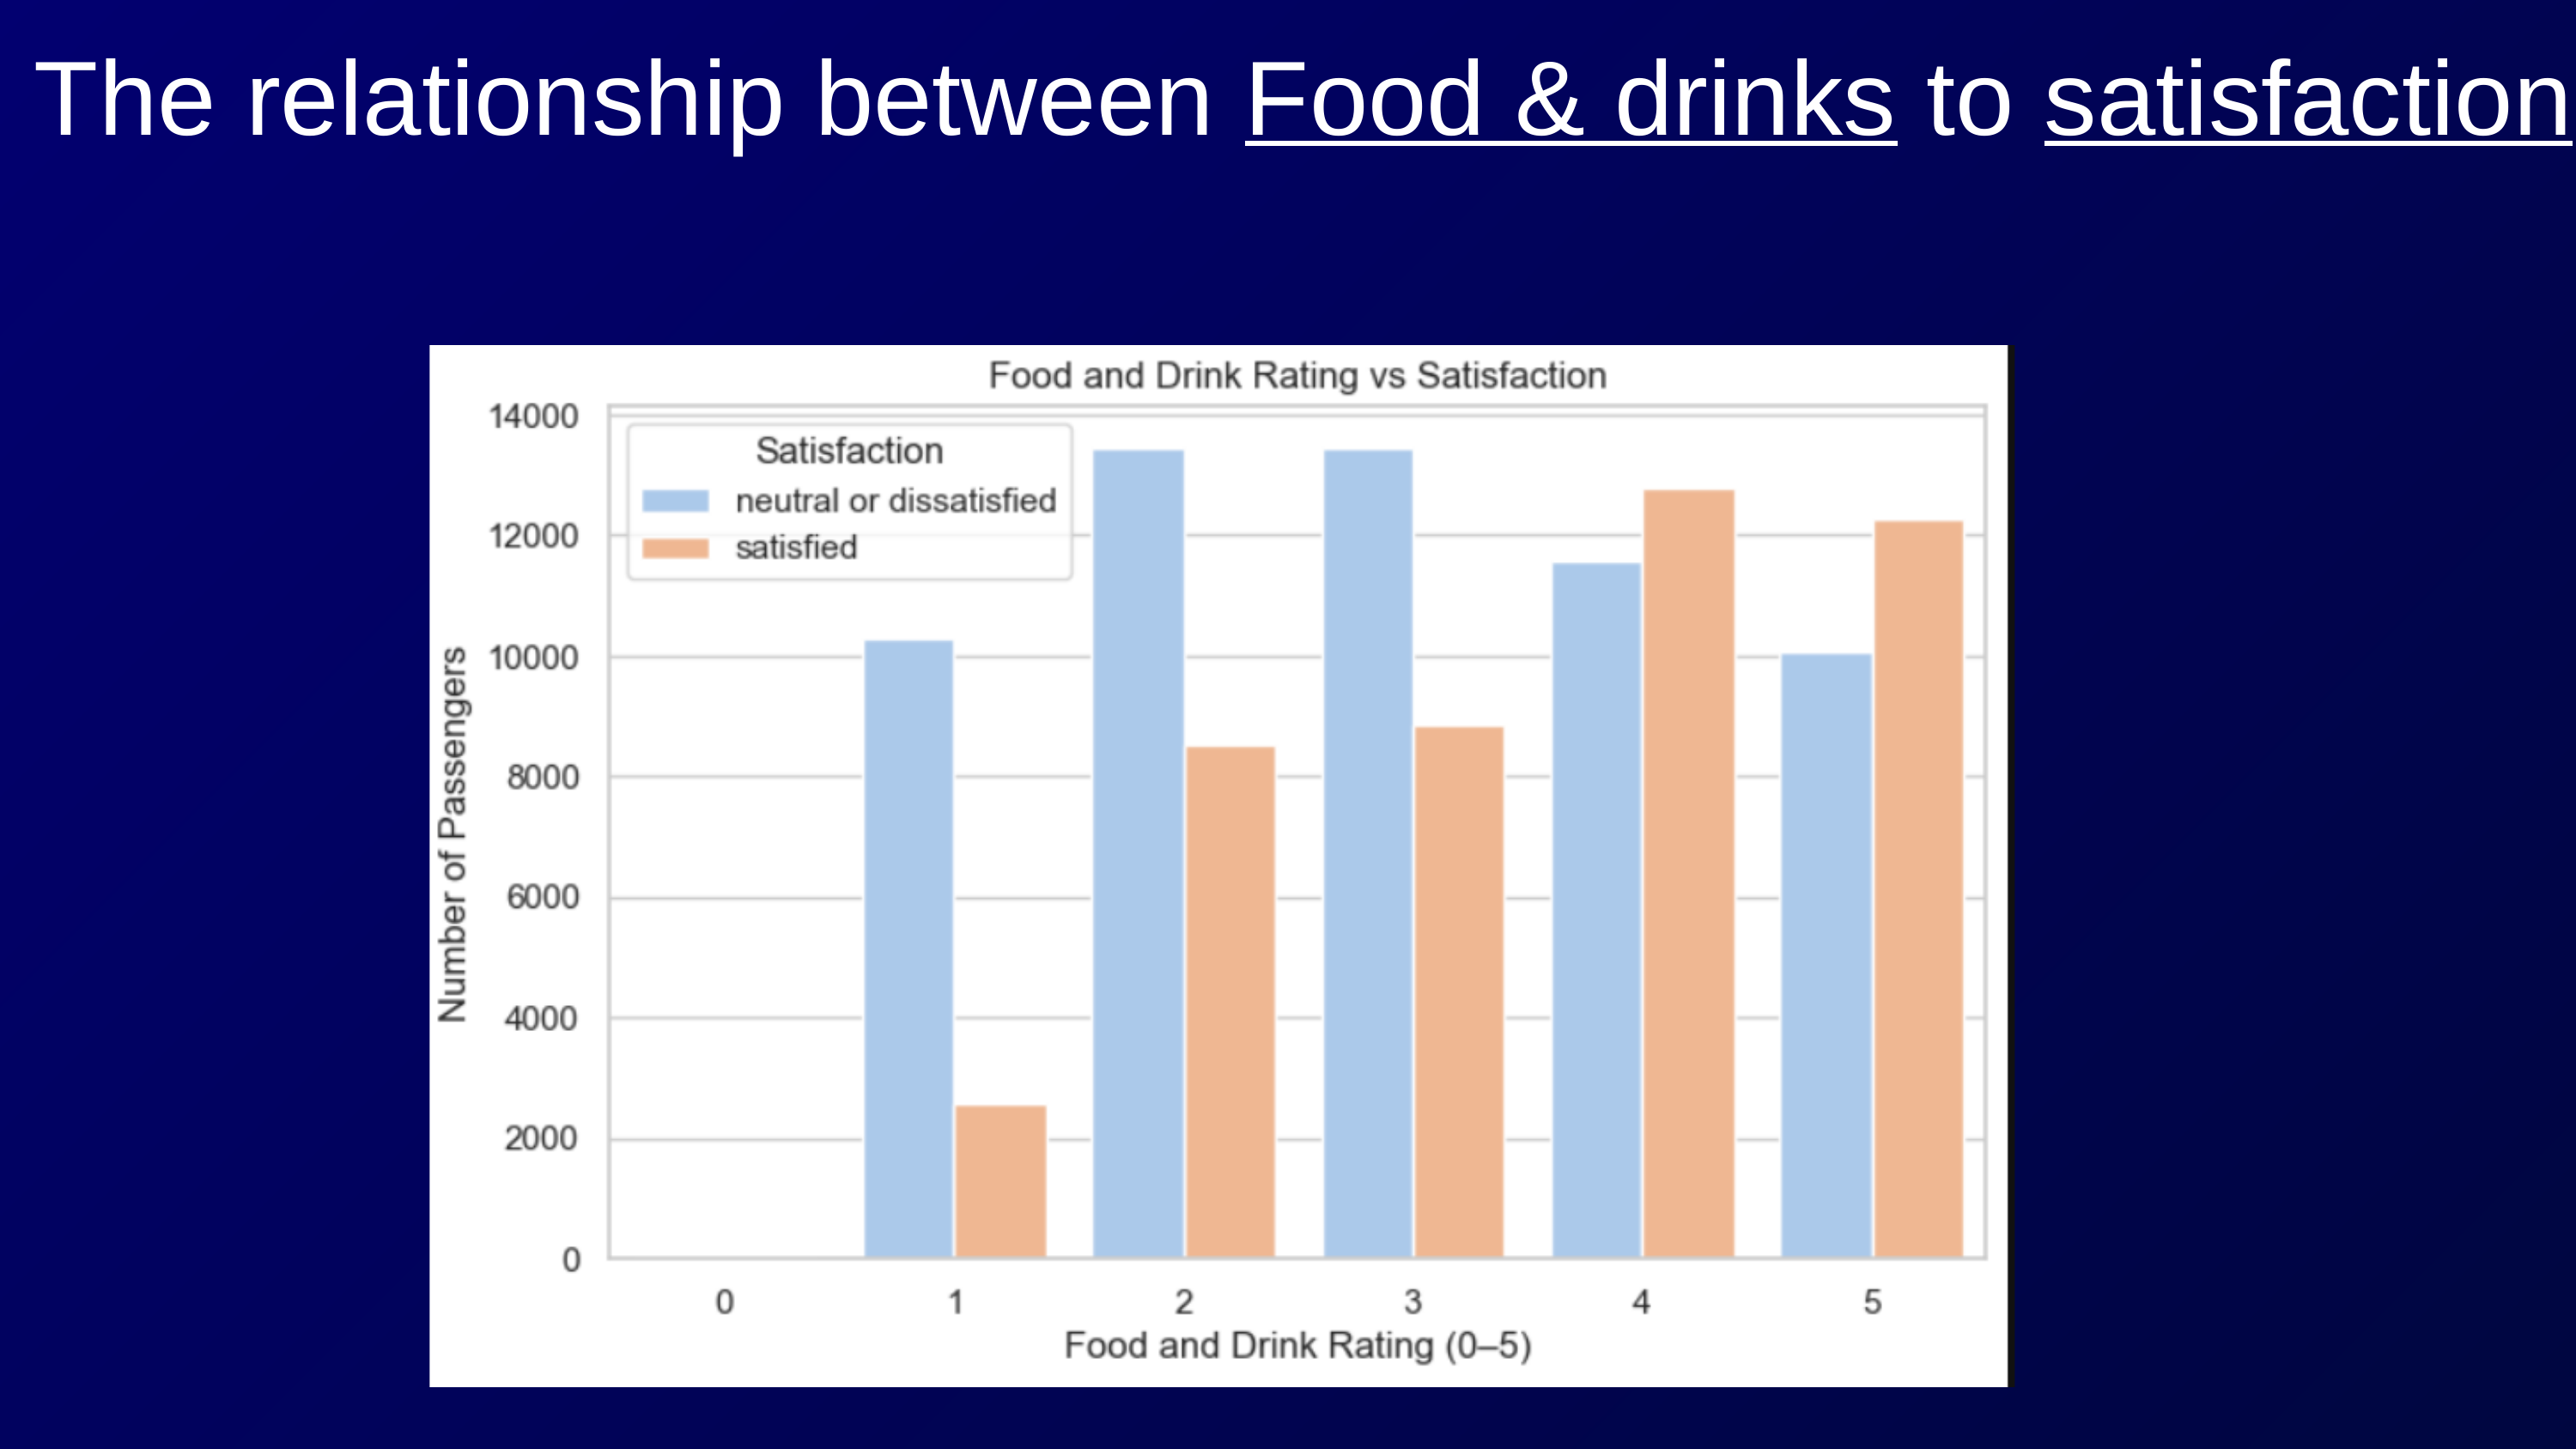

The relationship between Food & drinks to satisfaction